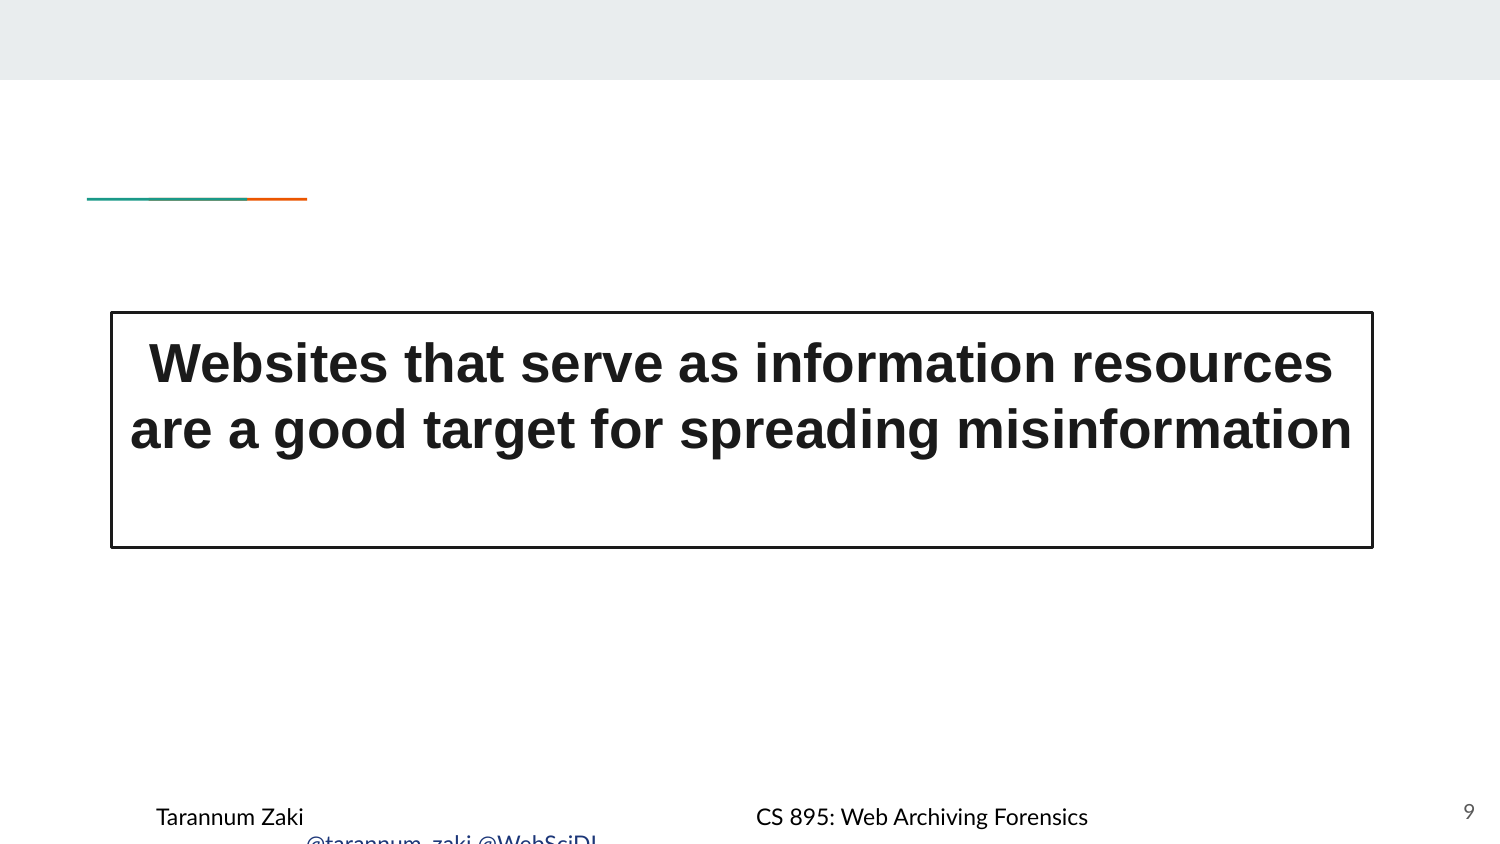

# Websites that serve as information resources are a good target for spreading misinformation
9
Tarannum Zaki				CS 895: Web Archiving Forensics			@tarannum_zaki @WebSciDL